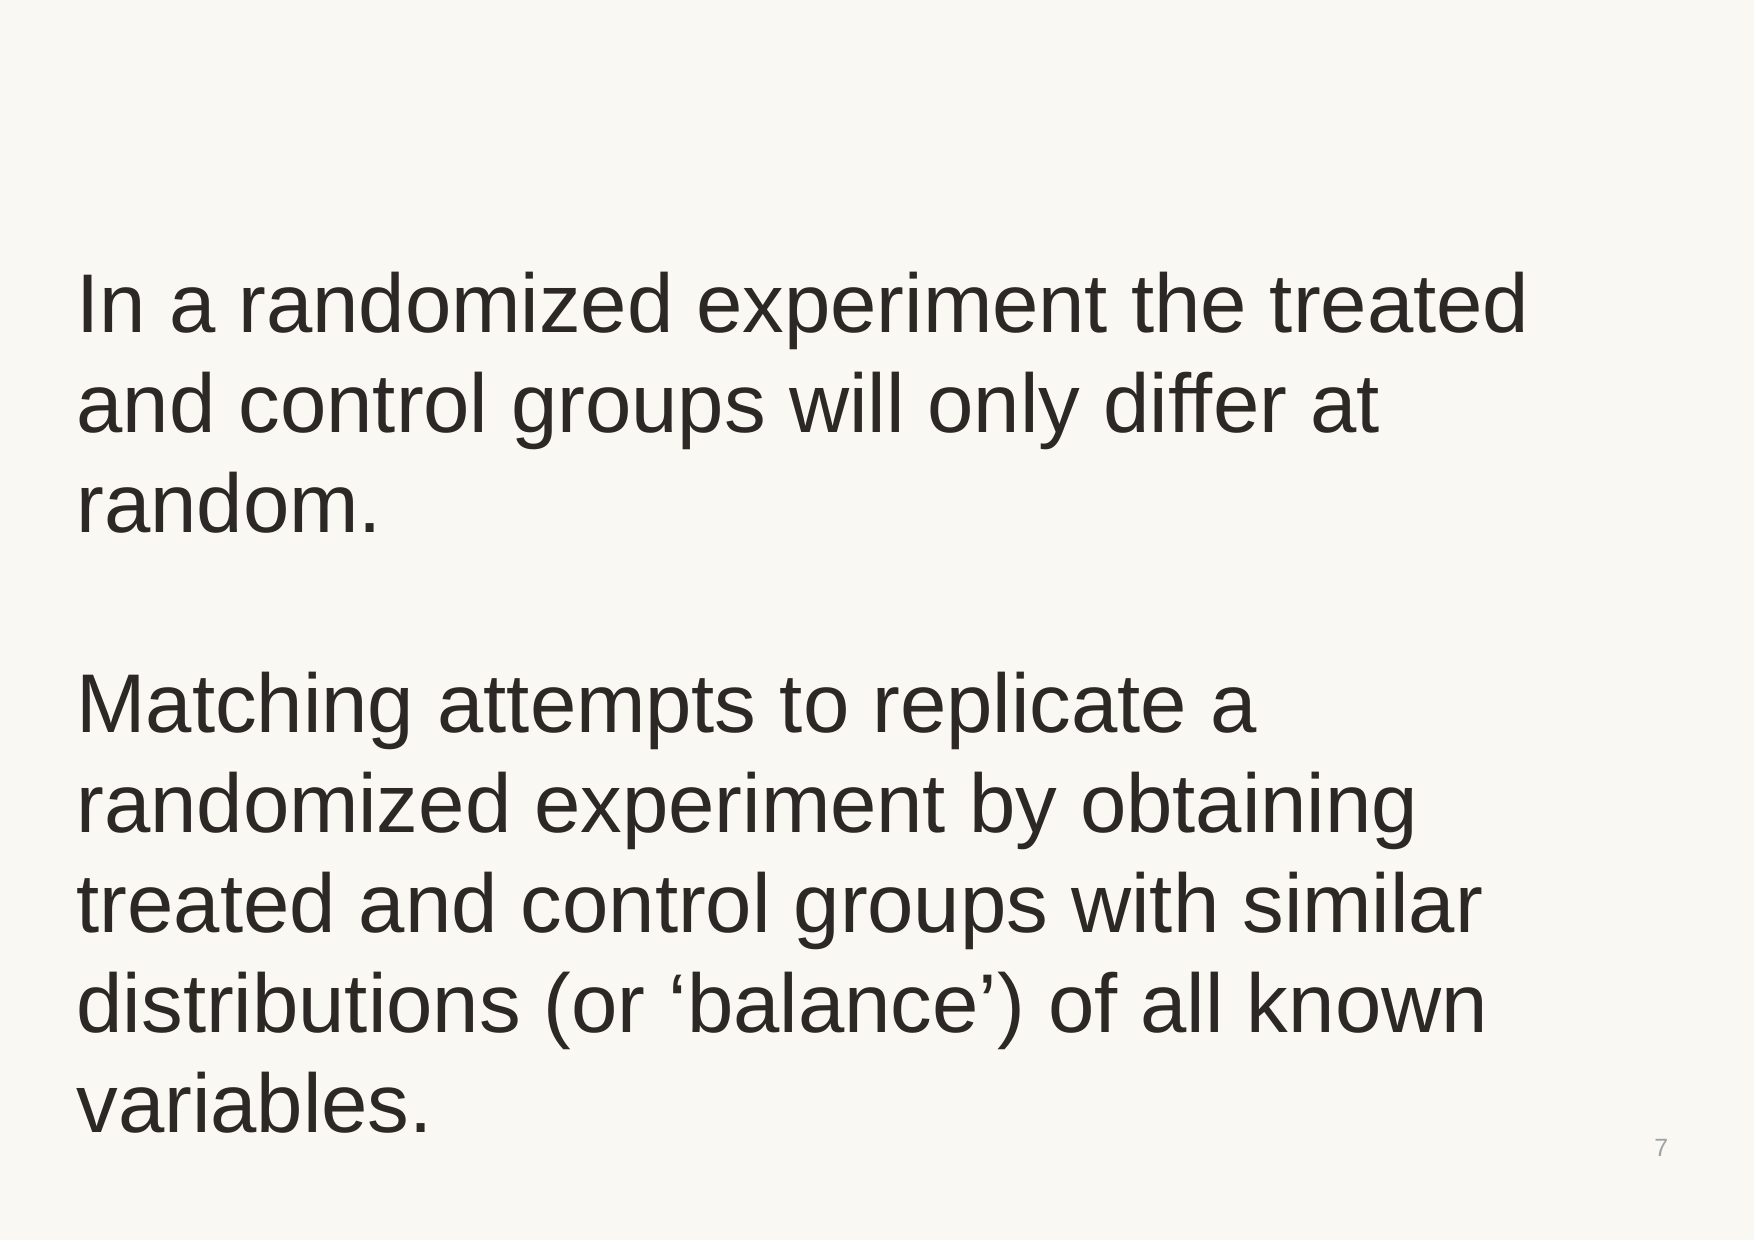

In a randomized experiment the treated and control groups will only differ at random.

Matching attempts to replicate a randomized experiment by obtaining treated and control groups with similar distributions (or ‘balance’) of all known variables.
7